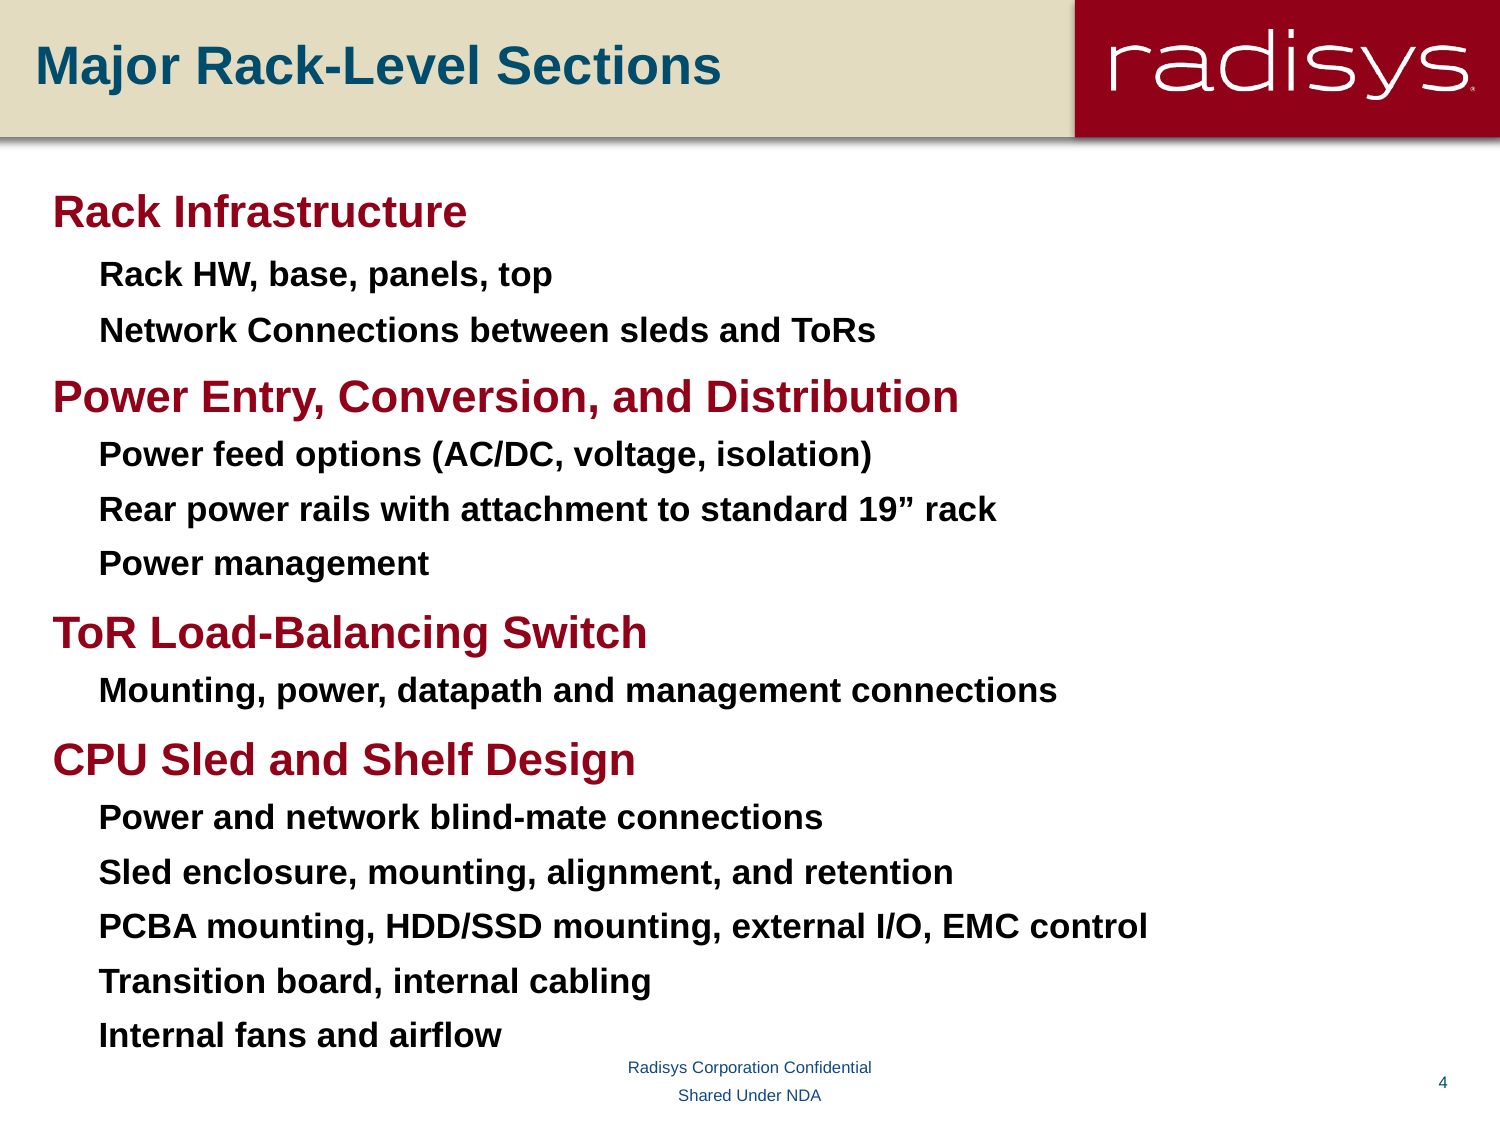

# Major Rack-Level Sections
Rack Infrastructure
Rack HW, base, panels, top
Network Connections between sleds and ToRs
Power Entry, Conversion, and Distribution
Power feed options (AC/DC, voltage, isolation)
Rear power rails with attachment to standard 19” rack
Power management
ToR Load-Balancing Switch
Mounting, power, datapath and management connections
CPU Sled and Shelf Design
Power and network blind-mate connections
Sled enclosure, mounting, alignment, and retention
PCBA mounting, HDD/SSD mounting, external I/O, EMC control
Transition board, internal cabling
Internal fans and airflow